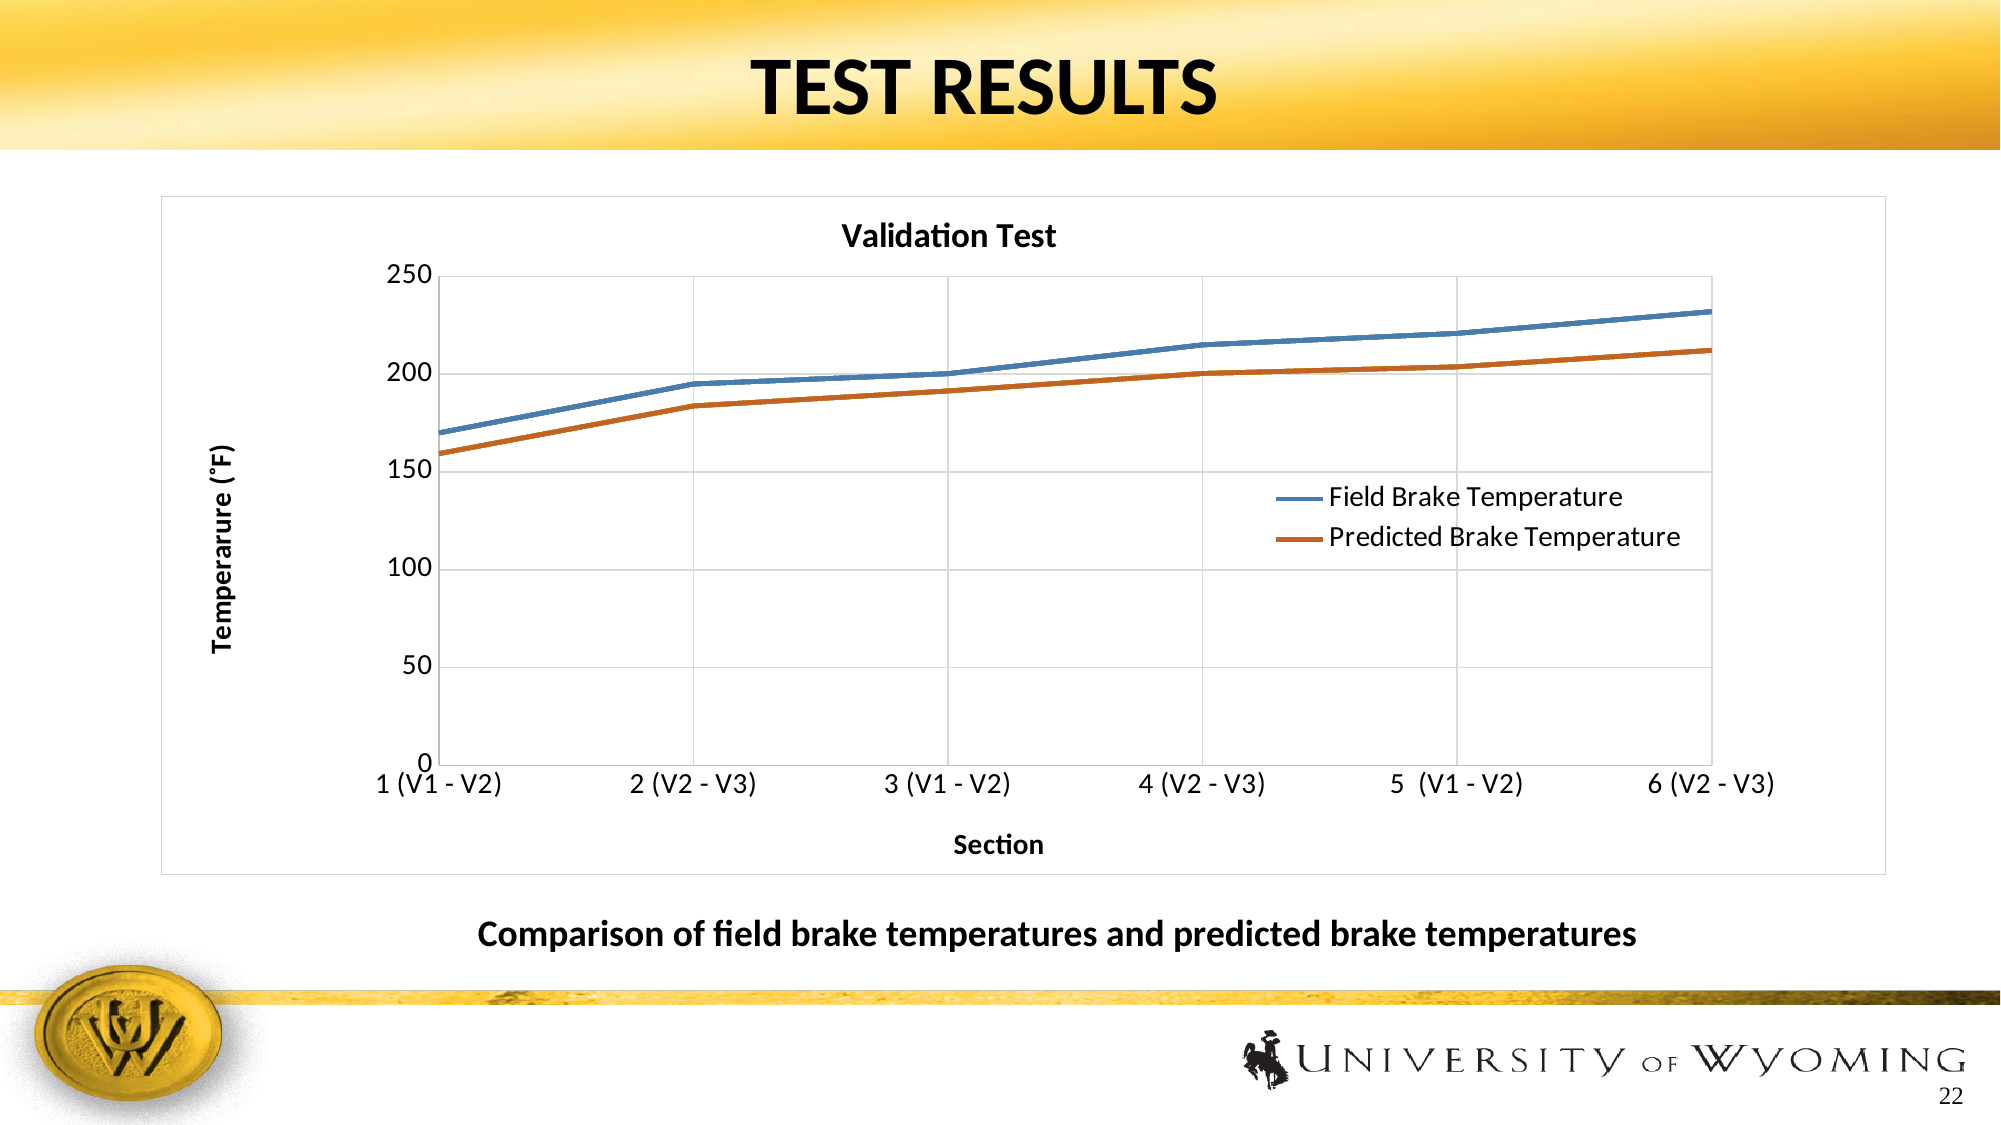

TEST RESULTS

### Chart: Validation Test

| Category |  |  |  |  |  |  |  |  |  |  |  |  |  |  |  |  |
|---|---|---|---|---|---|---|---|---|---|---|---|---|---|---|---|---|
| 1 (V1 - V2) | 170.0 | 159.4229114870557 | 170.0 | 159.4229114870557 | 170.0 | 159.4229114870557 | 170.0 | 159.4229114870557 | 170.0 | 159.4229114870557 | 170.0 | 159.4229114870557 | 170.0 | 159.4229114870557 | 170.0 | 159.4229114870557 |
| 2 (V2 - V3) | 195.0 | 183.7689873445865 | 195.0 | 183.7689873445865 | 195.0 | 183.7689873445865 | 195.0 | 183.7689873445865 | 195.0 | 183.7689873445865 | 195.0 | 183.7689873445865 | 195.0 | 183.7689873445865 | 195.0 | 183.7689873445865 |
| 3 (V1 - V2) | 200.25 | 191.4365432318309 | 200.25 | 191.4365432318309 | 200.25 | 191.4365432318309 | 200.25 | 191.4365432318309 | 200.25 | 191.4365432318309 | 200.25 | 191.4365432318309 | 200.25 | 191.4365432318309 | 200.25 | 191.4365432318309 |
| 4 (V2 - V3) | 215.0 | 200.38315896774978 | 215.0 | 200.38315896774978 | 215.0 | 200.38315896774978 | 215.0 | 200.38315896774978 | 215.0 | 200.38315896774978 | 215.0 | 200.38315896774978 | 215.0 | 200.38315896774978 | 215.0 | 200.38315896774978 |
| 5  (V1 - V2) | 220.88 | 203.77641510329647 | 220.88 | 203.77641510329647 | 220.88 | 203.77641510329647 | 220.88 | 203.77641510329647 | 220.88 | 203.77641510329647 | 220.88 | 203.77641510329647 | 220.88 | 203.77641510329647 | 220.88 | 203.77641510329647 |
| 6 (V2 - V3) | 232.0 | 212.22876431620227 | 232.0 | 212.22876431620227 | 232.0 | 212.22876431620227 | 232.0 | 212.22876431620227 | 232.0 | 212.22876431620227 | 232.0 | 212.22876431620227 | 232.0 | 212.22876431620227 | 232.0 | 212.22876431620227 |
# Comparison of field brake temperatures and predicted brake temperatures